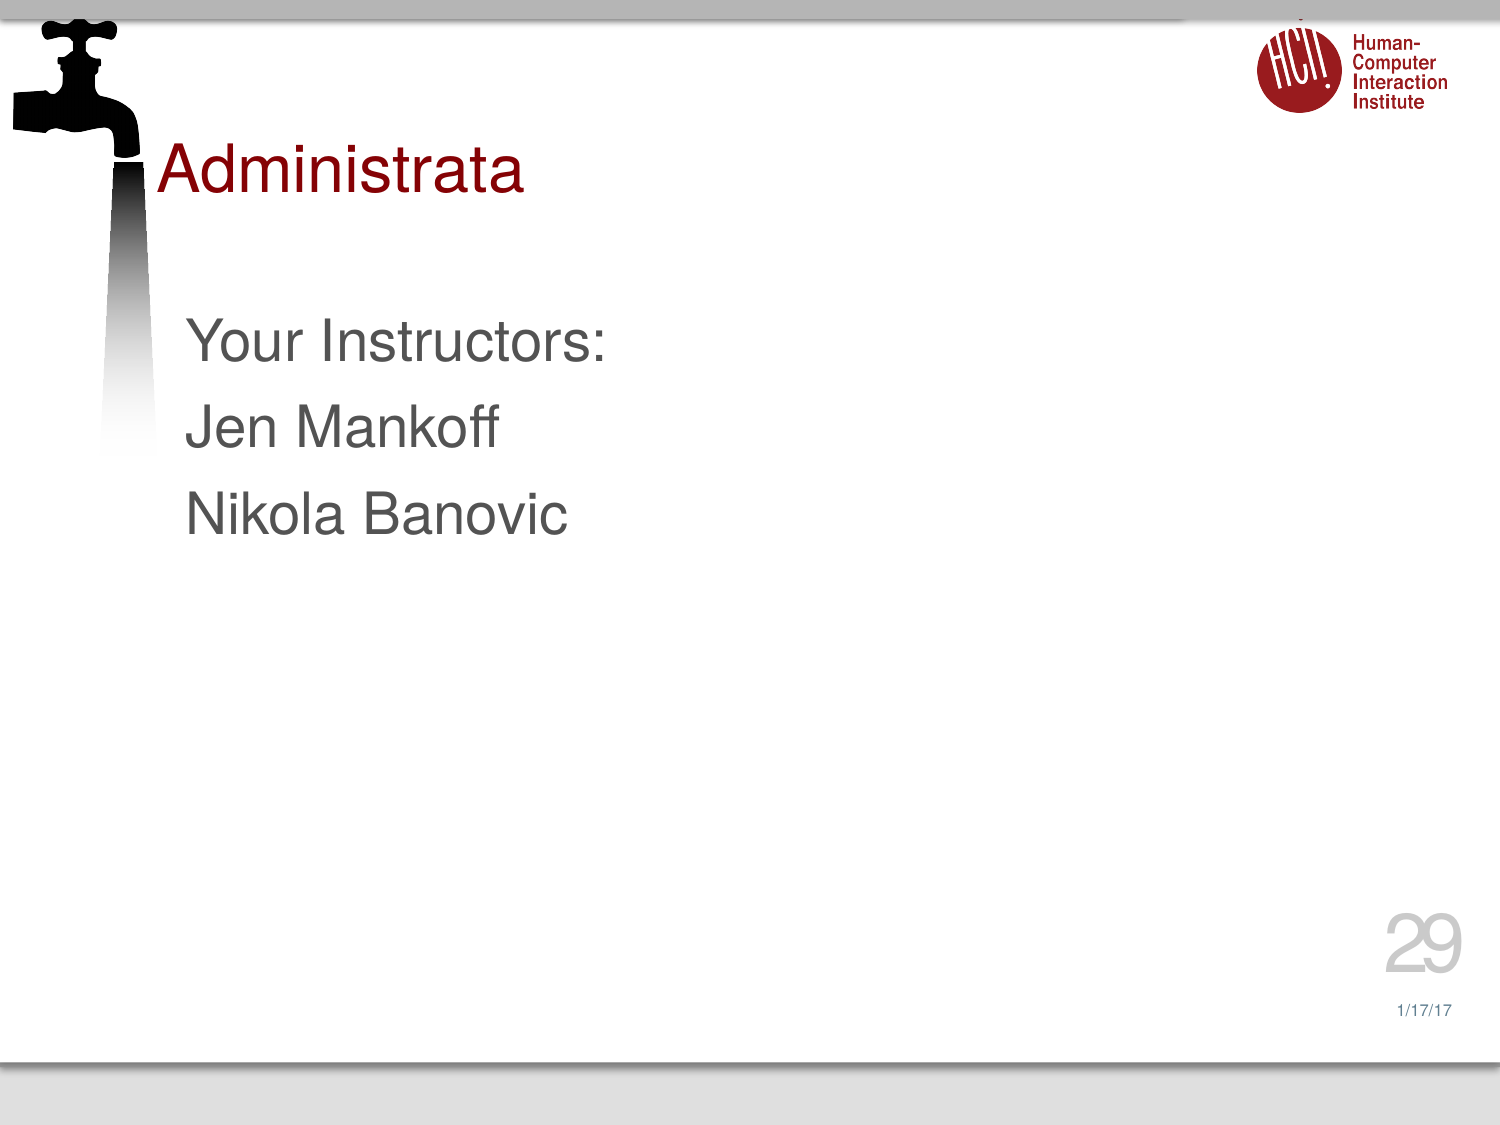

# Administrata
Your Instructors:
Jen Mankoff
Nikola Banovic
29
1/17/17